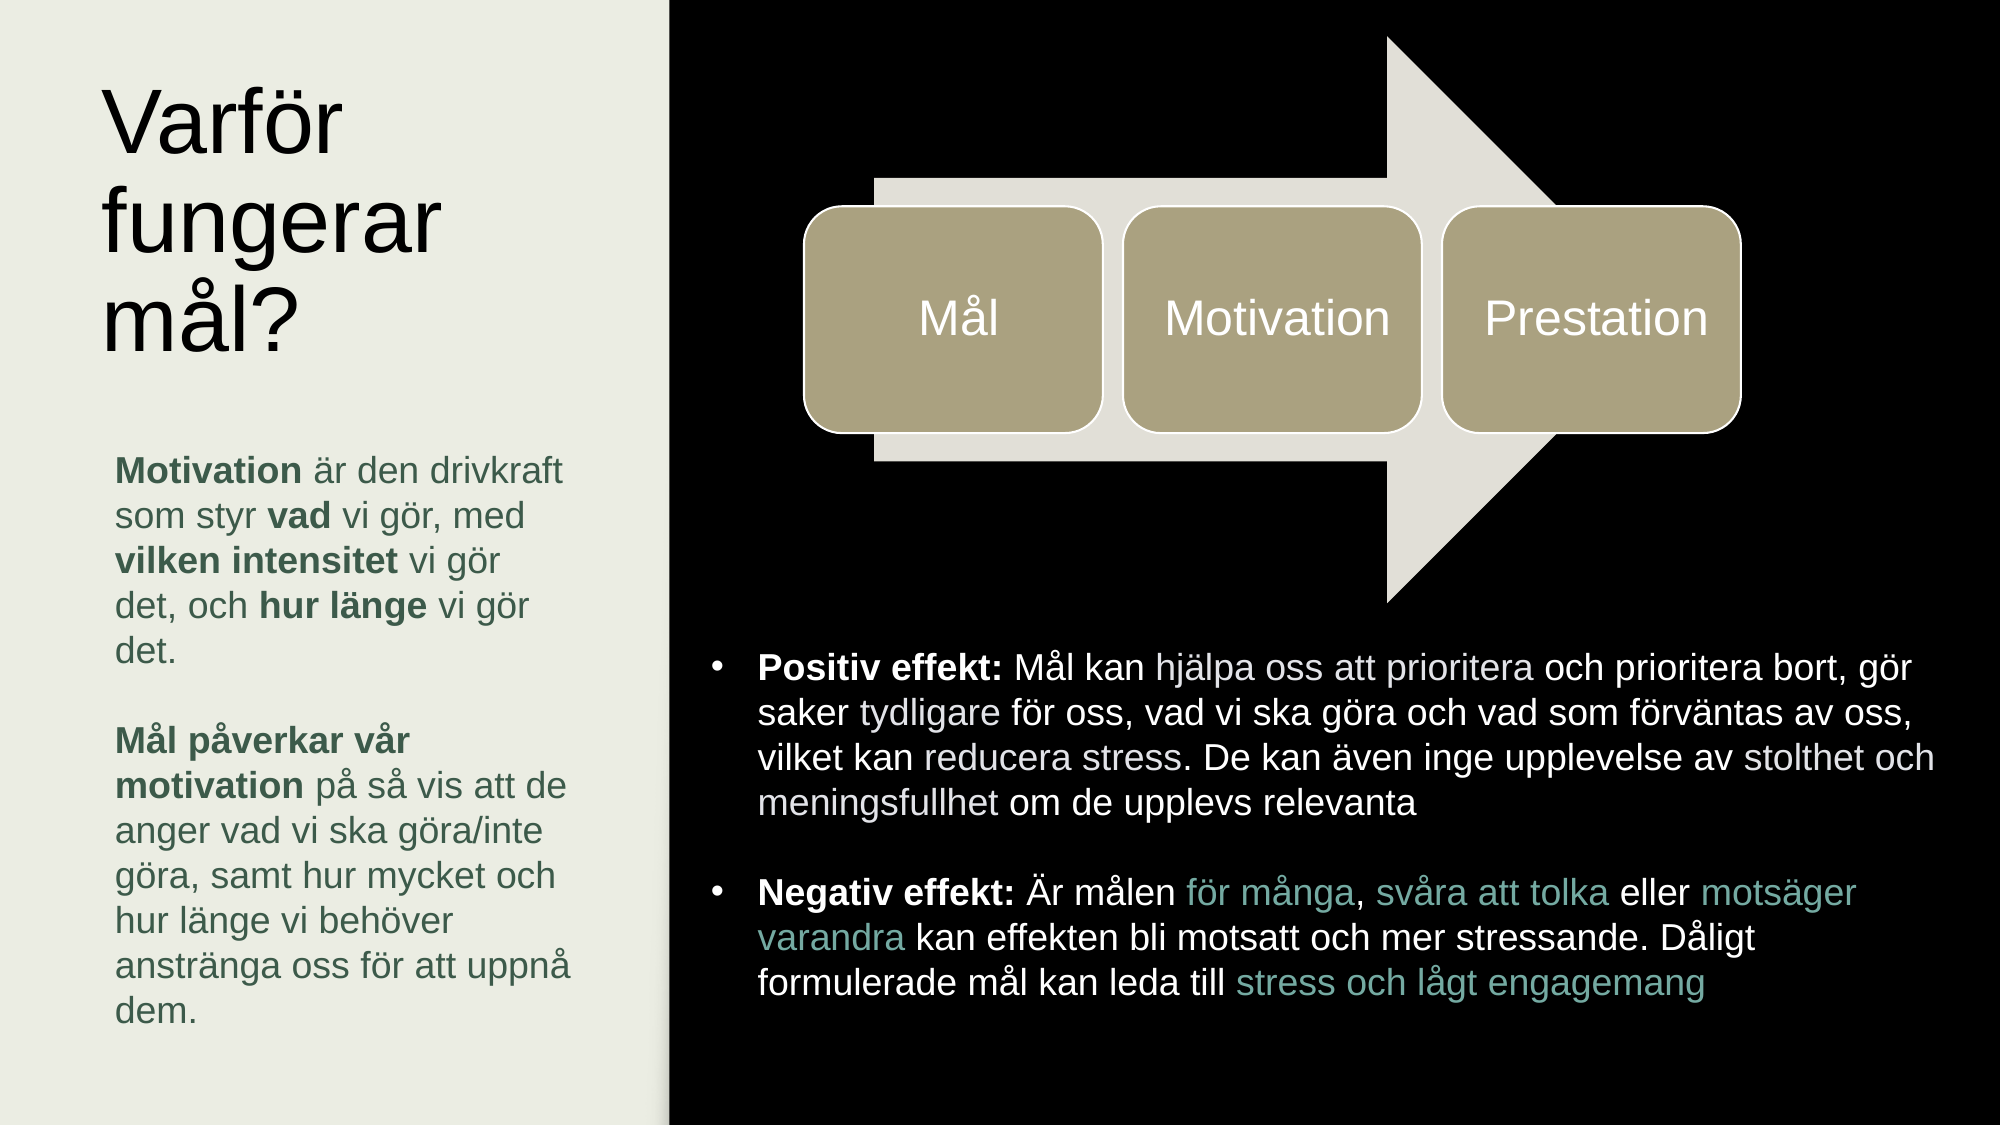

Mål
Motivation
Prestation
# Varför fungerar mål?
Motivation är den drivkraft som styr vad vi gör, med vilken intensitet vi gör det, och hur länge vi gör det.

Mål påverkar vår motivation på så vis att de anger vad vi ska göra/inte göra, samt hur mycket och hur länge vi behöver anstränga oss för att uppnå dem.

Positiv effekt: Mål kan hjälpa oss att prioritera och prioritera bort, gör saker tydligare för oss, vad vi ska göra och vad som förväntas av oss,  vilket kan reducera stress. De kan även inge upplevelse av stolthet och meningsfullhet om de upplevs relevanta

Negativ effekt: Är målen för många, svåra att tolka eller motsäger varandra kan effekten bli motsatt och mer stressande. Dåligt formulerade mål kan leda till stress och lågt engagemang